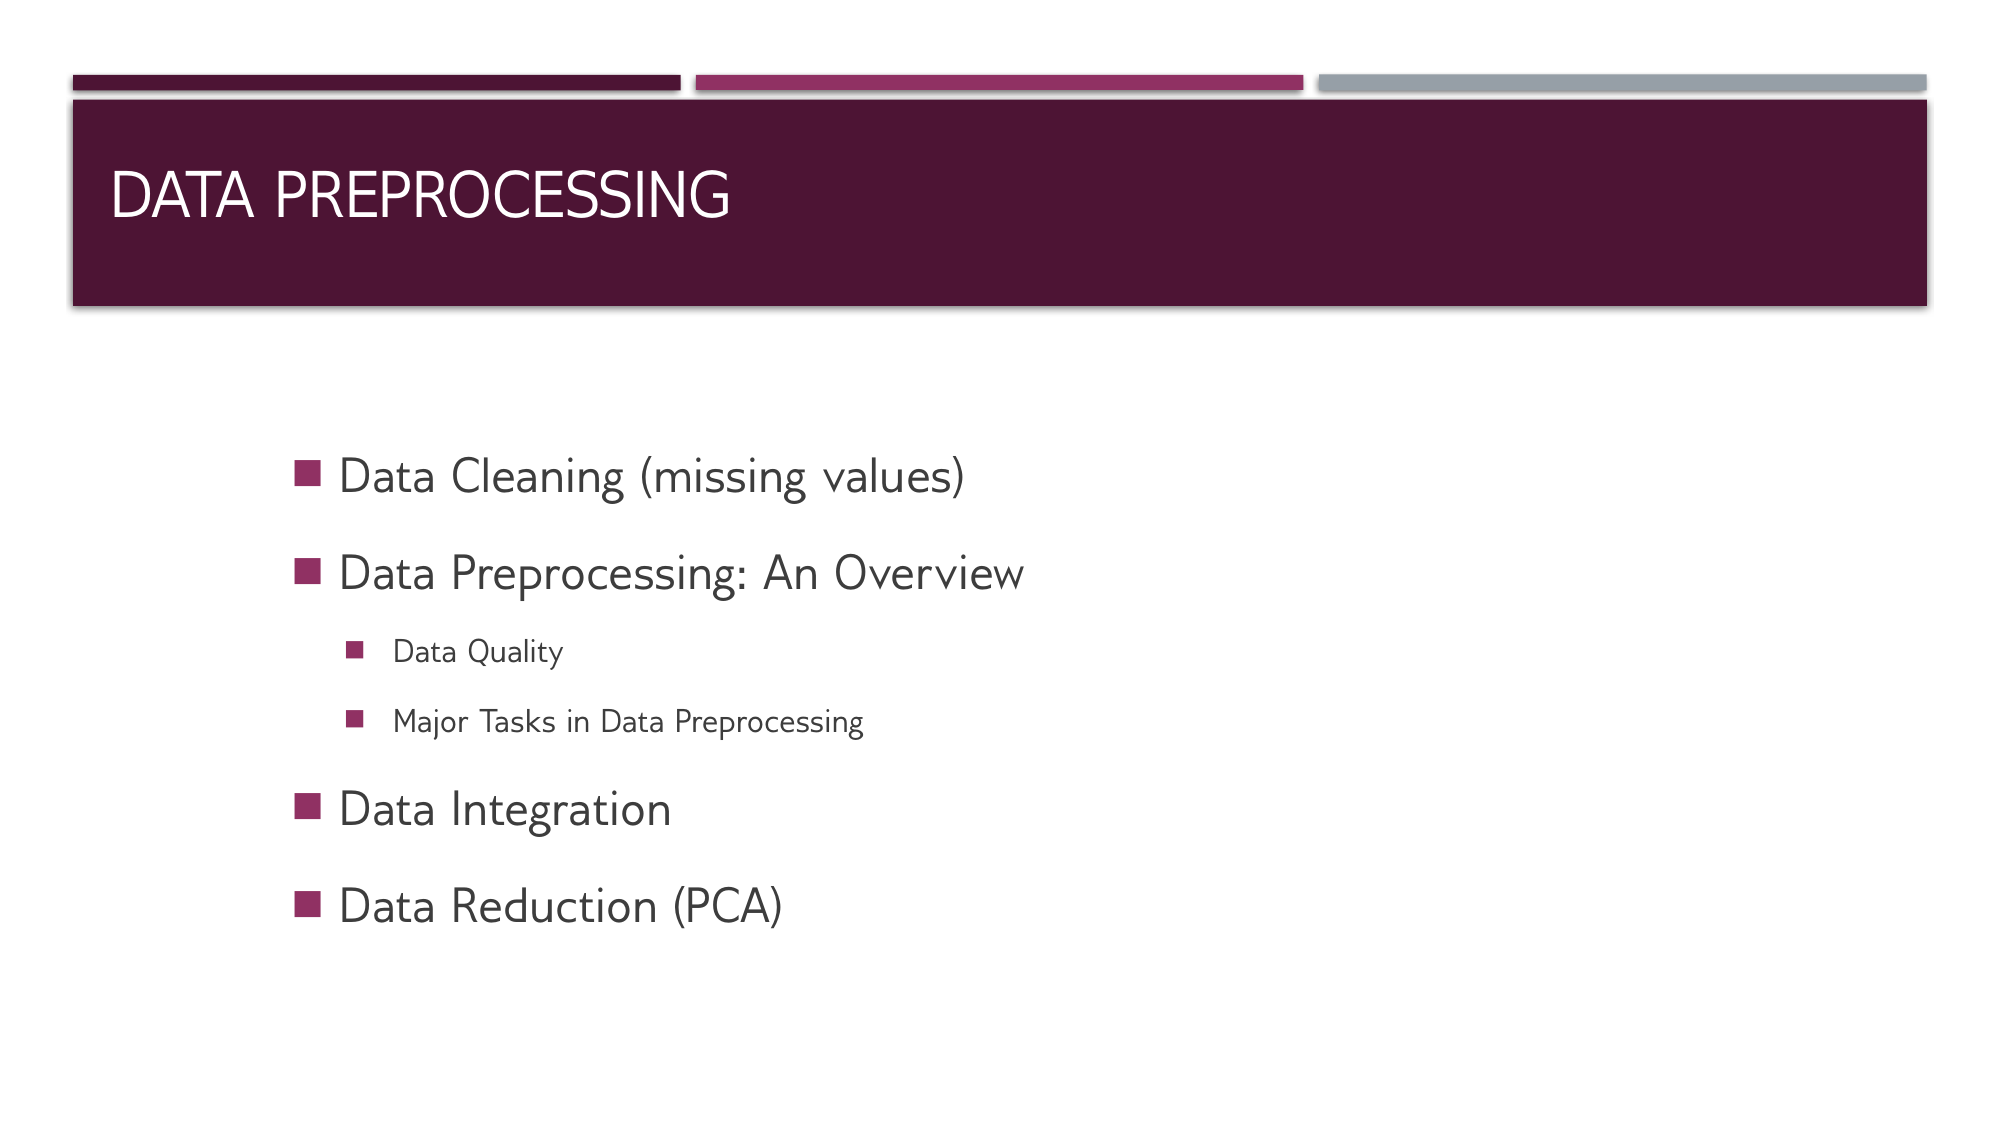

# Data Preprocessing
Data Cleaning (missing values)
Data Preprocessing: An Overview
Data Quality
Major Tasks in Data Preprocessing
Data Integration
Data Reduction (PCA)